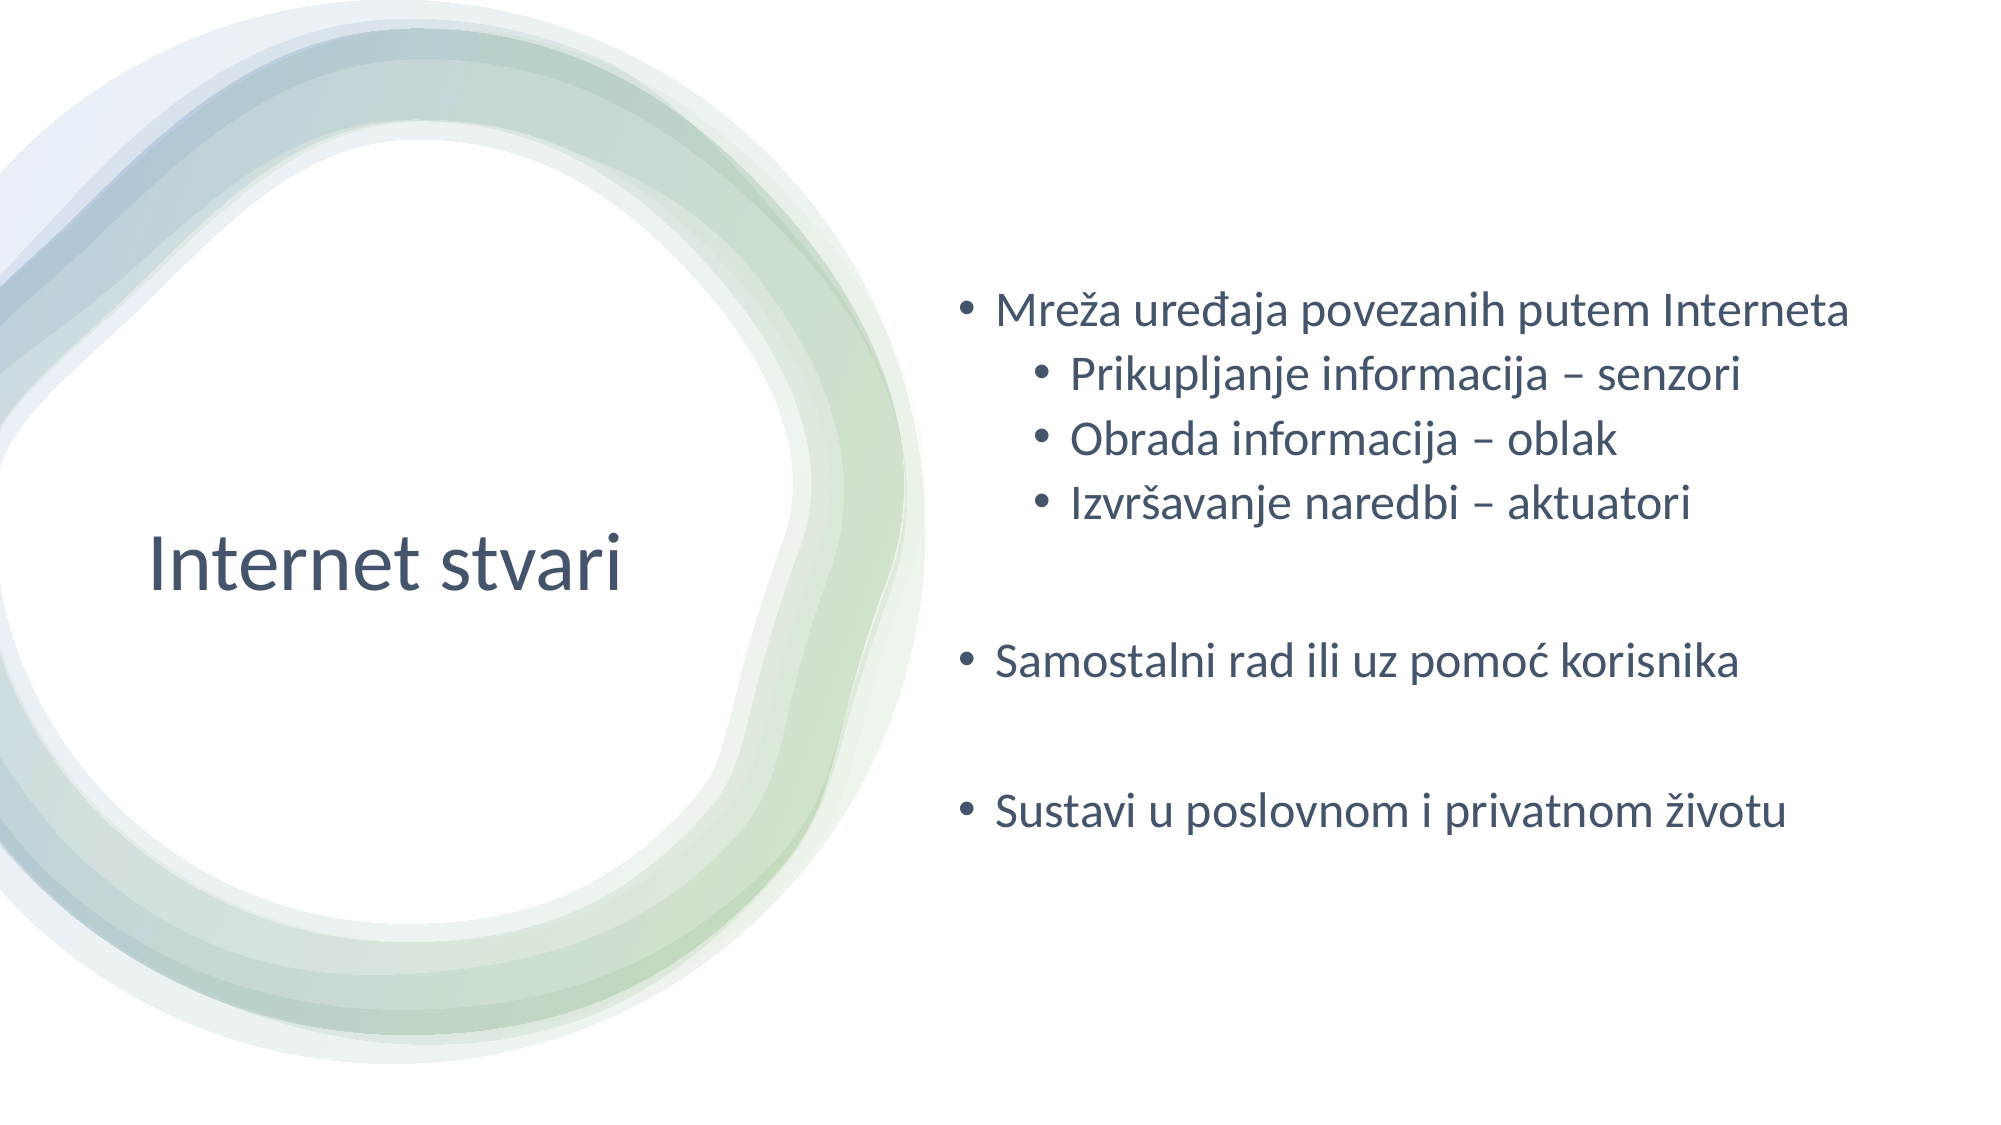

Mreža uređaja povezanih putem Interneta
Prikupljanje informacija – senzori
Obrada informacija – oblak
Izvršavanje naredbi – aktuatori

Samostalni rad ili uz pomoć korisnika

Sustavi u poslovnom i privatnom životu
# Internet stvari